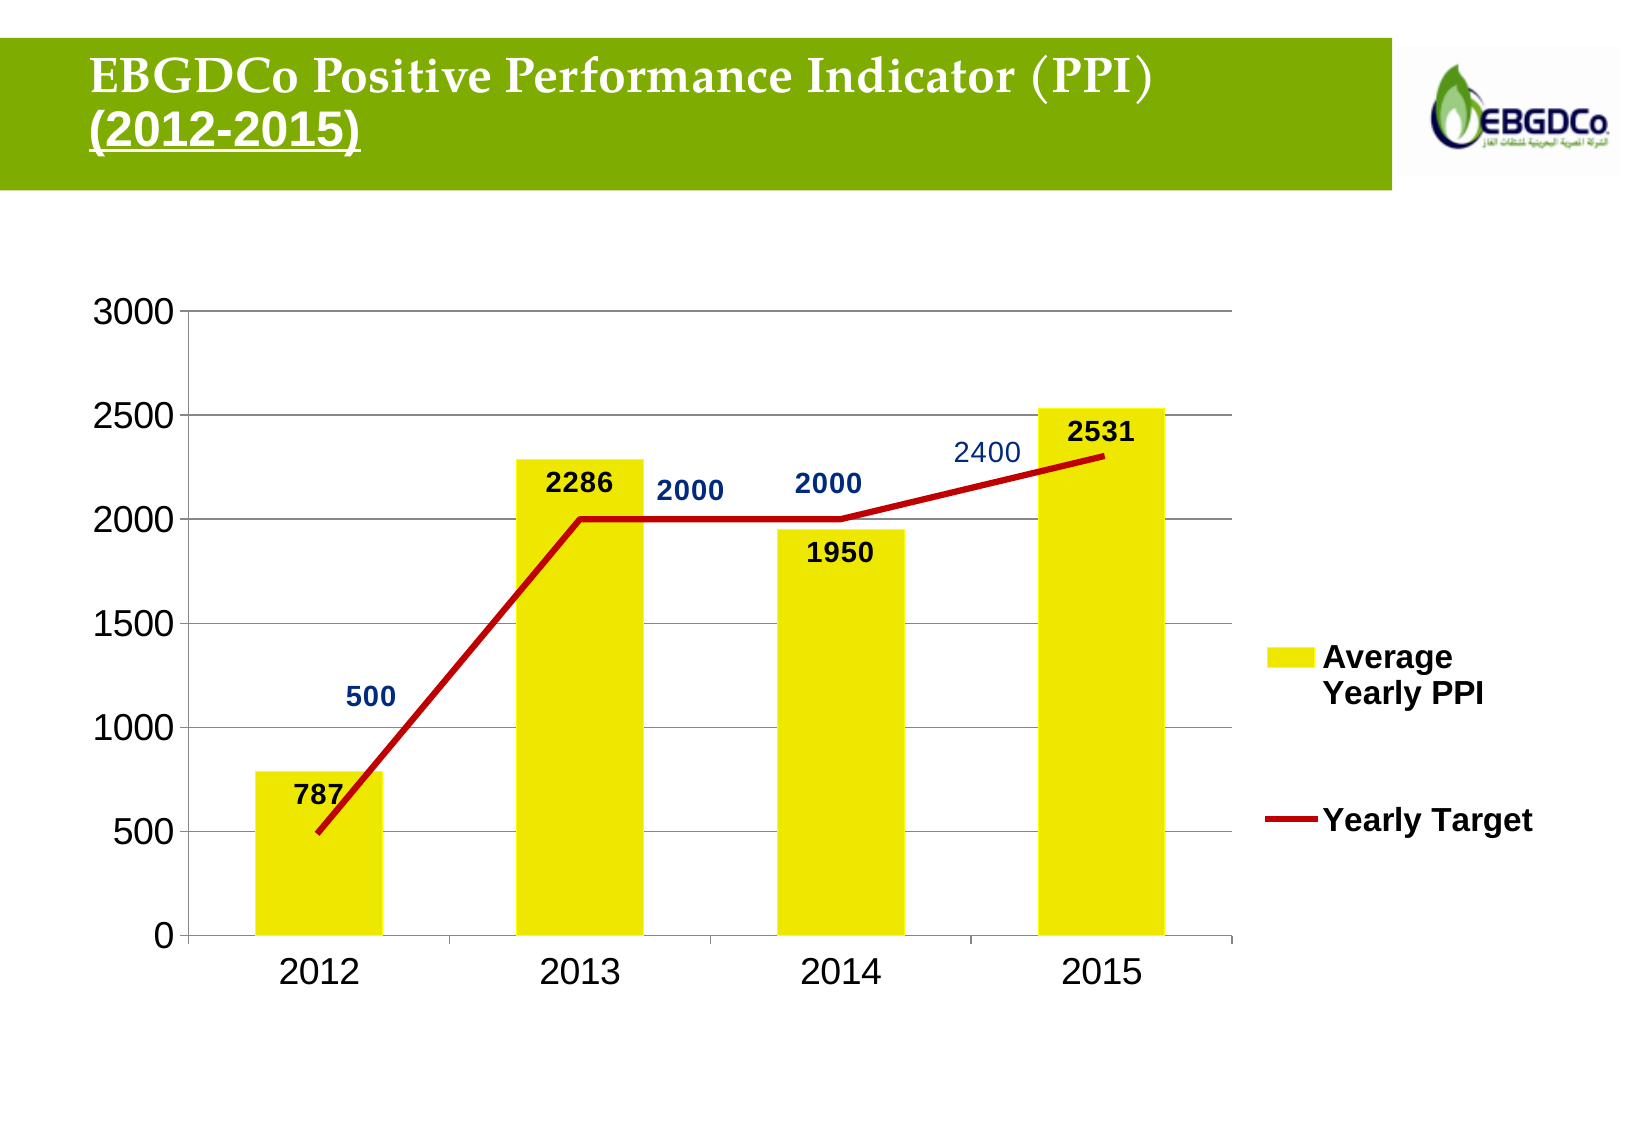

# EBGDCo Positive Performance Indicator (PPI) (2012-2015)

### Chart

| Category | Average Yearly PPI | Yearly Target |
|---|---|---|
| 2012 | 787.0 | 500.0 |
| 2013 | 2286.0 | 2000.0 |
| 2014 | 1950.0 | 2000.0 |
| 2015 | 2531.0 | 2300.0 |